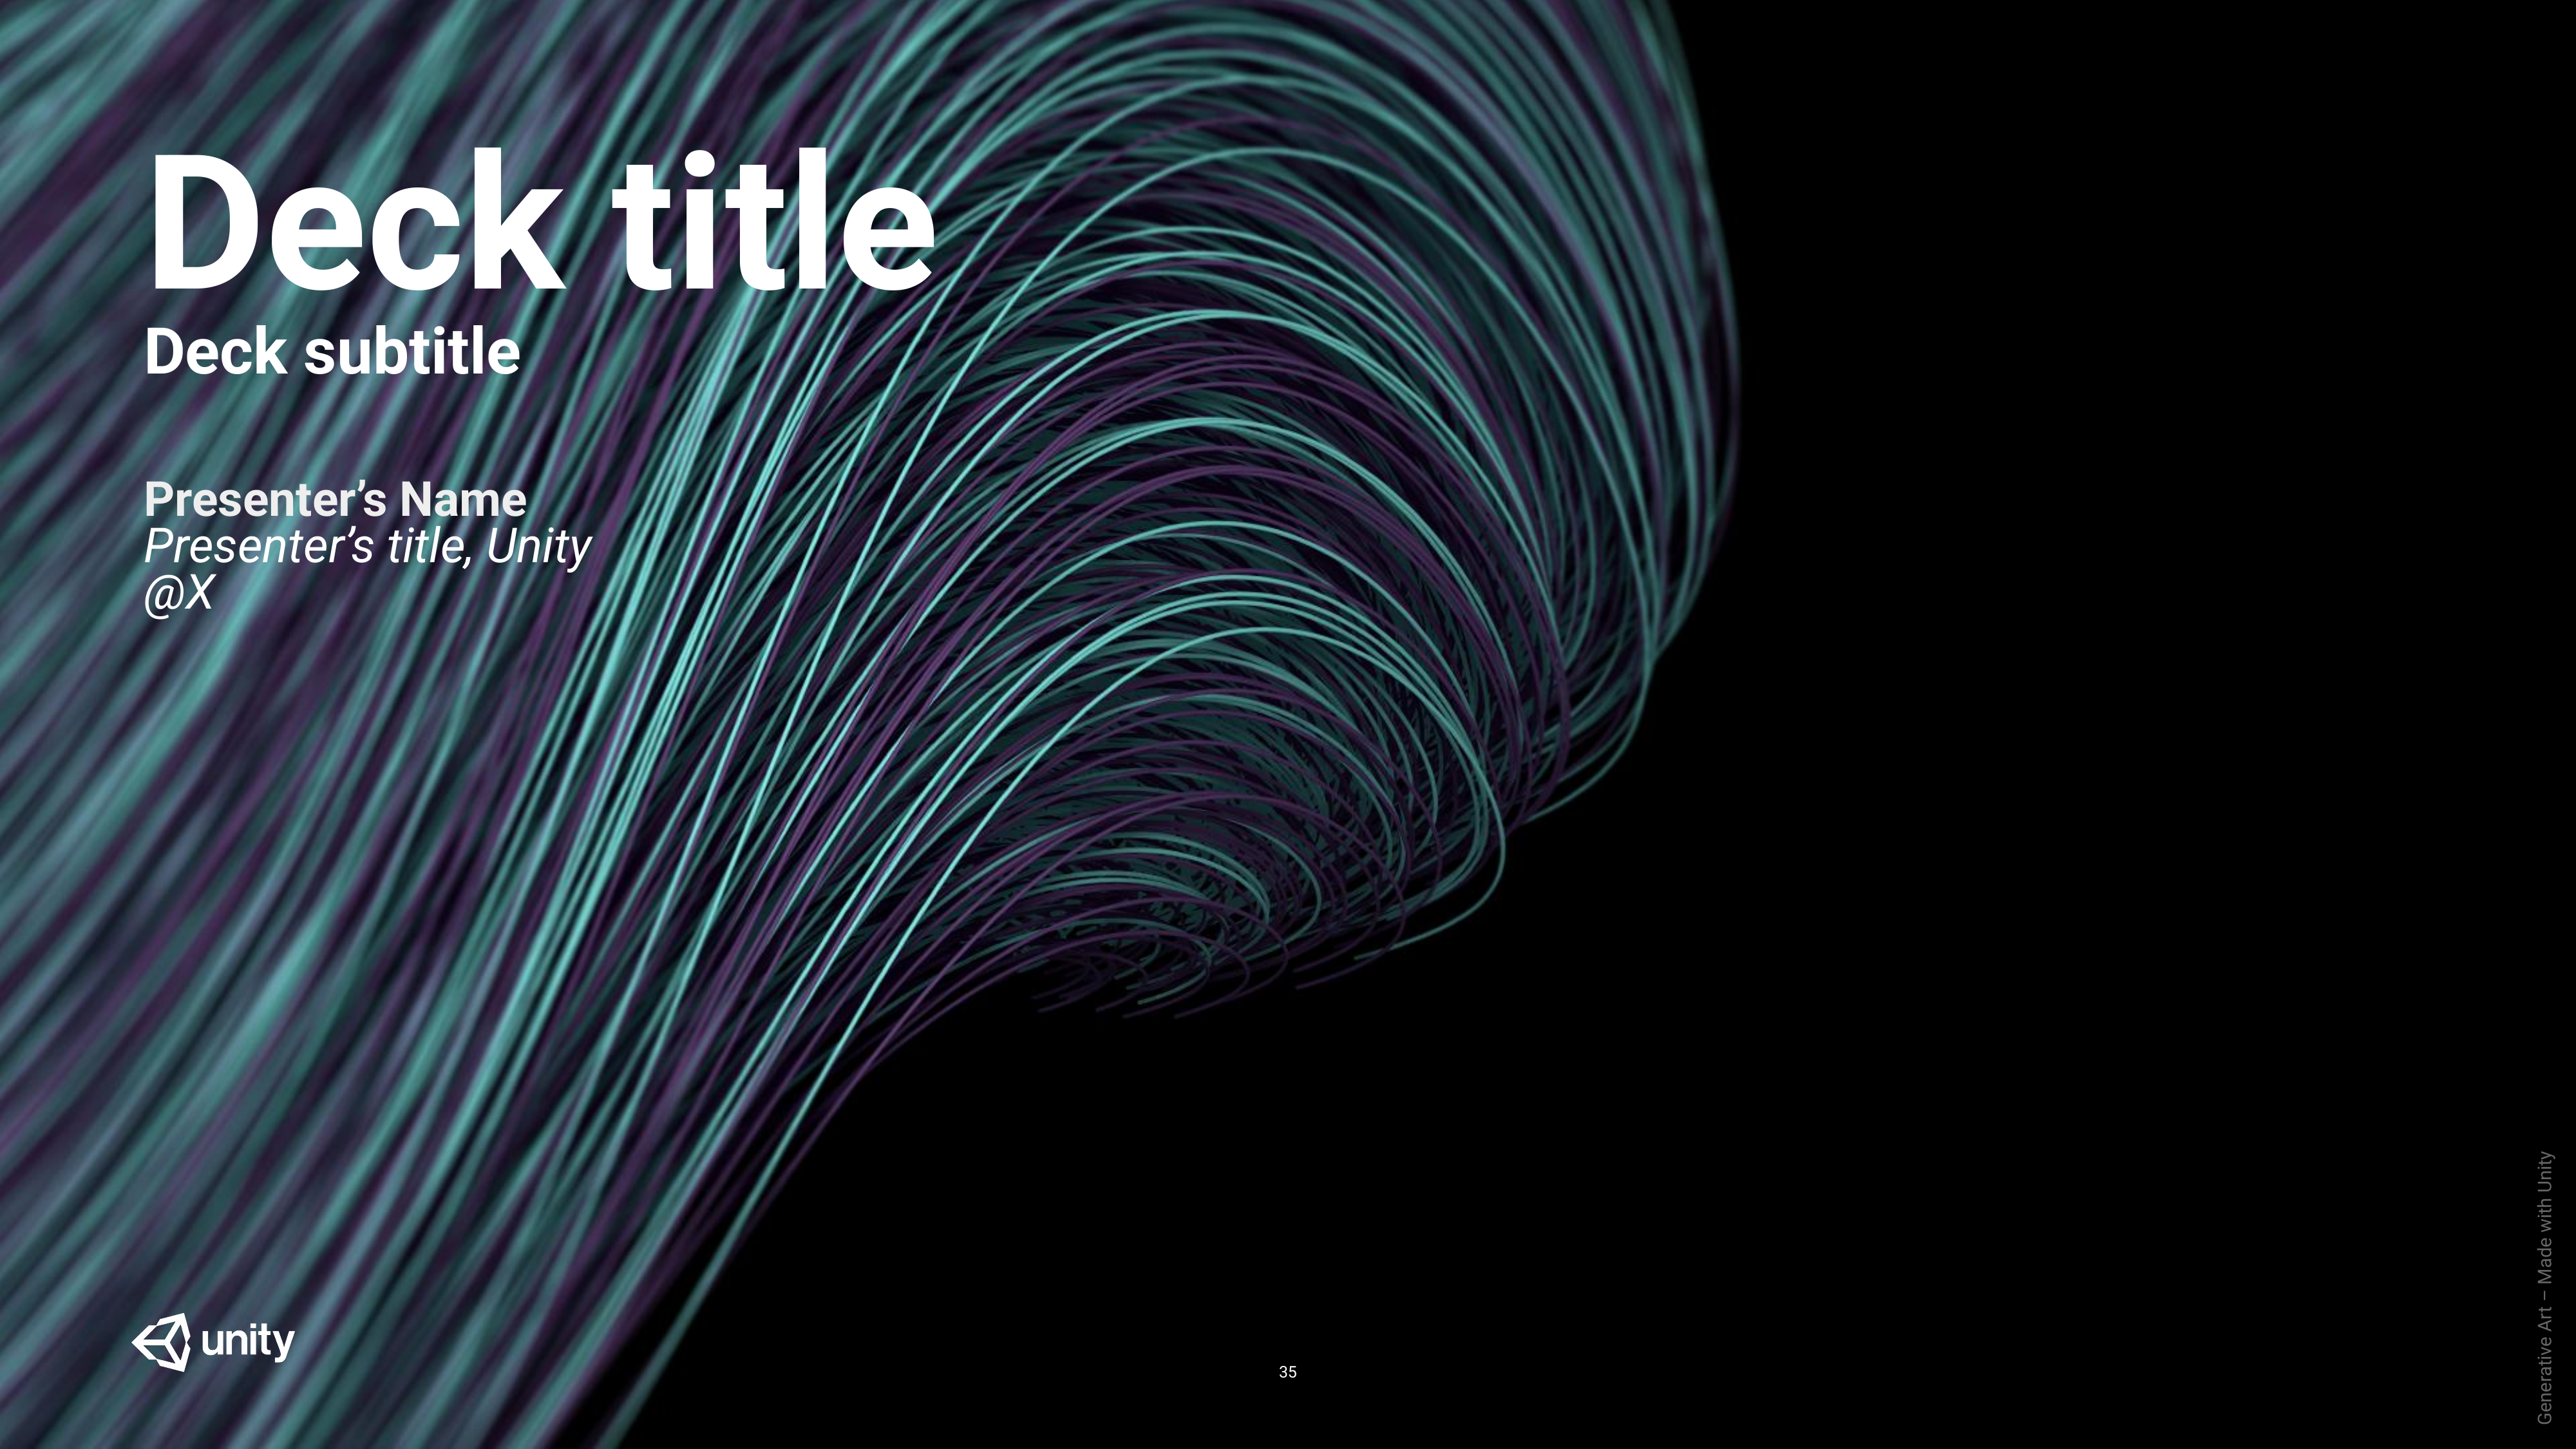

Deck title
Deck subtitle

Presenter’s Name
Presenter’s title, Unity
@X

35